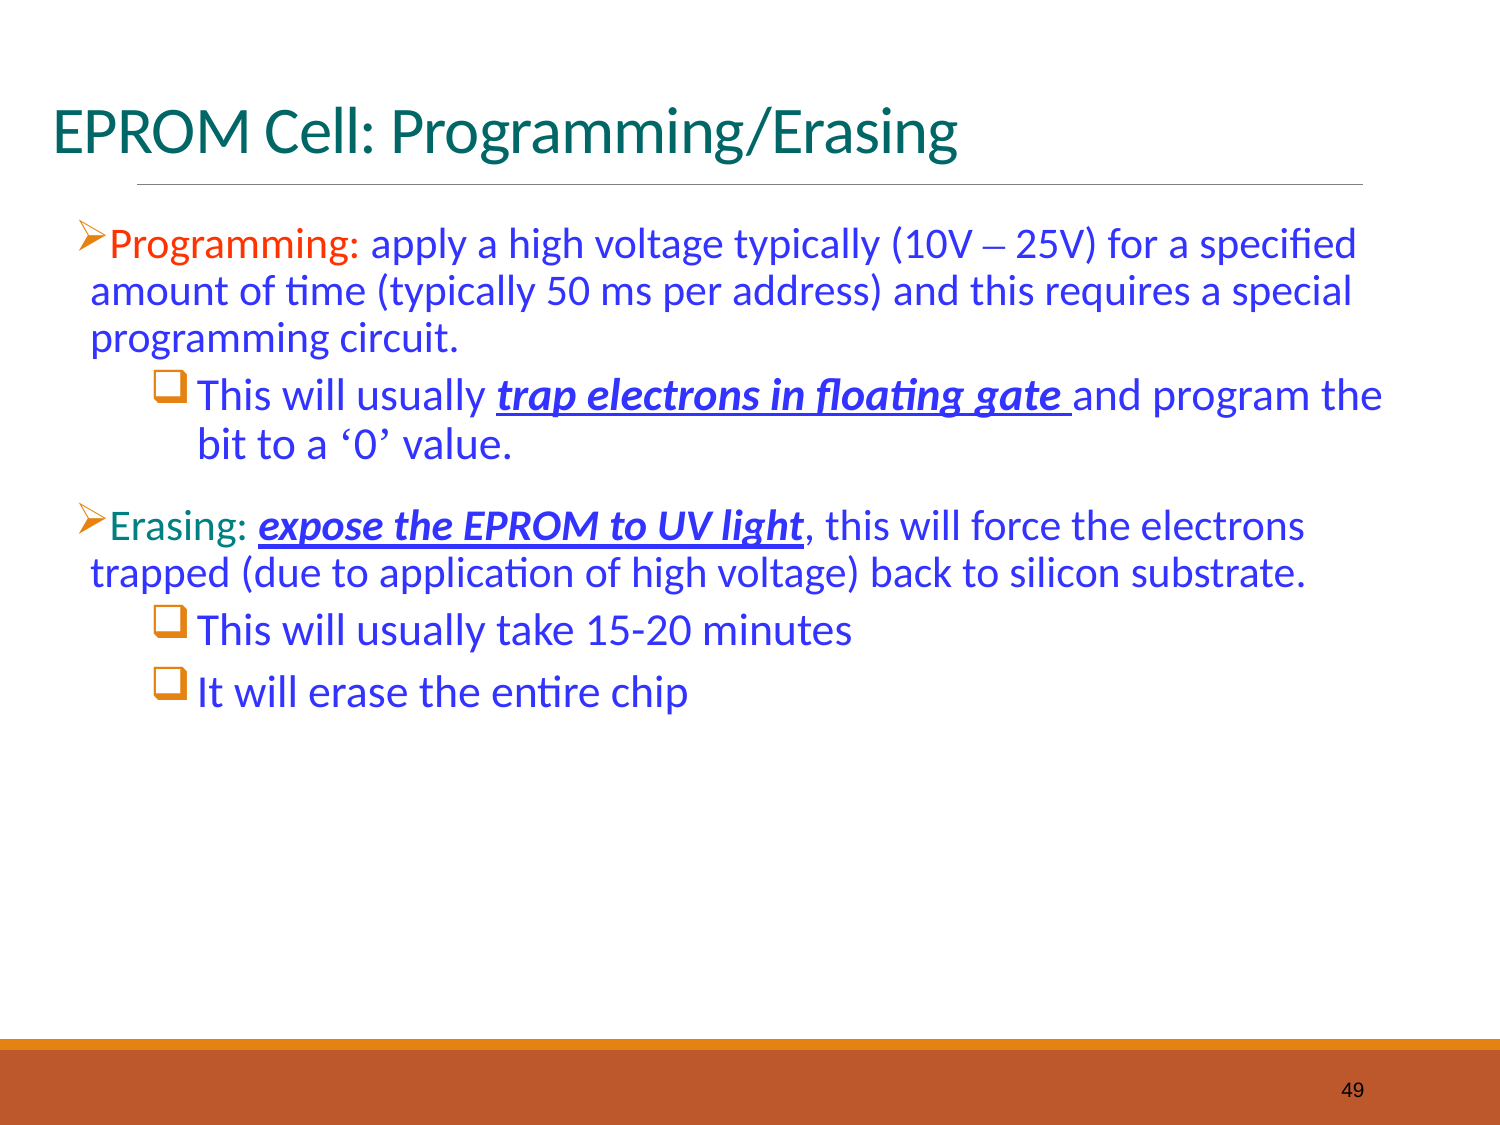

# EPROM Cell: Programming/Erasing
Programming: apply a high voltage typically (10V – 25V) for a specified amount of time (typically 50 ms per address) and this requires a special programming circuit.
This will usually trap electrons in floating gate and program the bit to a ‘0’ value.
Erasing: expose the EPROM to UV light, this will force the electrons trapped (due to application of high voltage) back to silicon substrate.
This will usually take 15-20 minutes
It will erase the entire chip
49